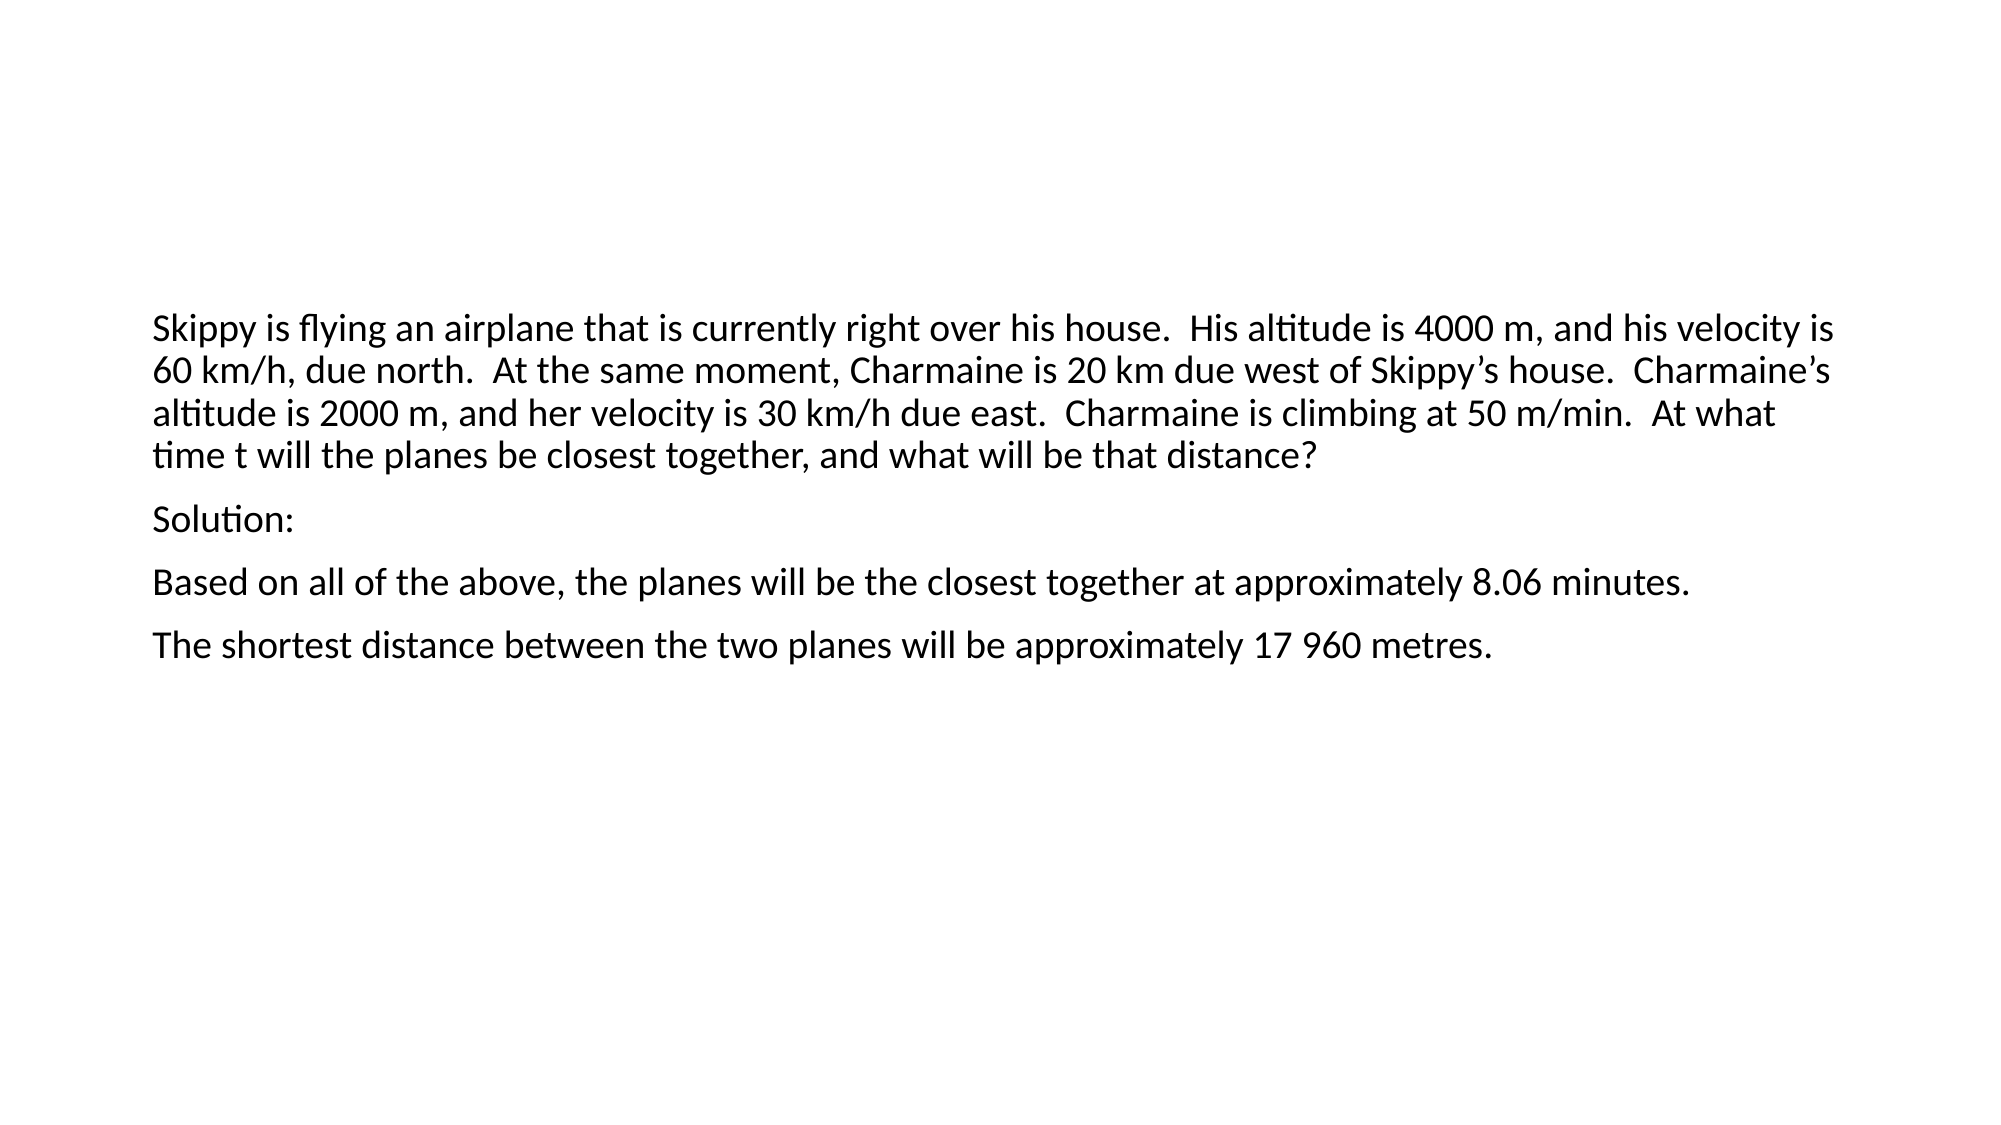

#
Skippy is flying an airplane that is currently right over his house.  His altitude is 4000 m, and his velocity is 60 km/h, due north.  At the same moment, Charmaine is 20 km due west of Skippy’s house.  Charmaine’s altitude is 2000 m, and her velocity is 30 km/h due east.  Charmaine is climbing at 50 m/min.  At what time t will the planes be closest together, and what will be that distance?
Solution:
Based on all of the above, the planes will be the closest together at approximately 8.06 minutes.
The shortest distance between the two planes will be approximately 17 960 metres.